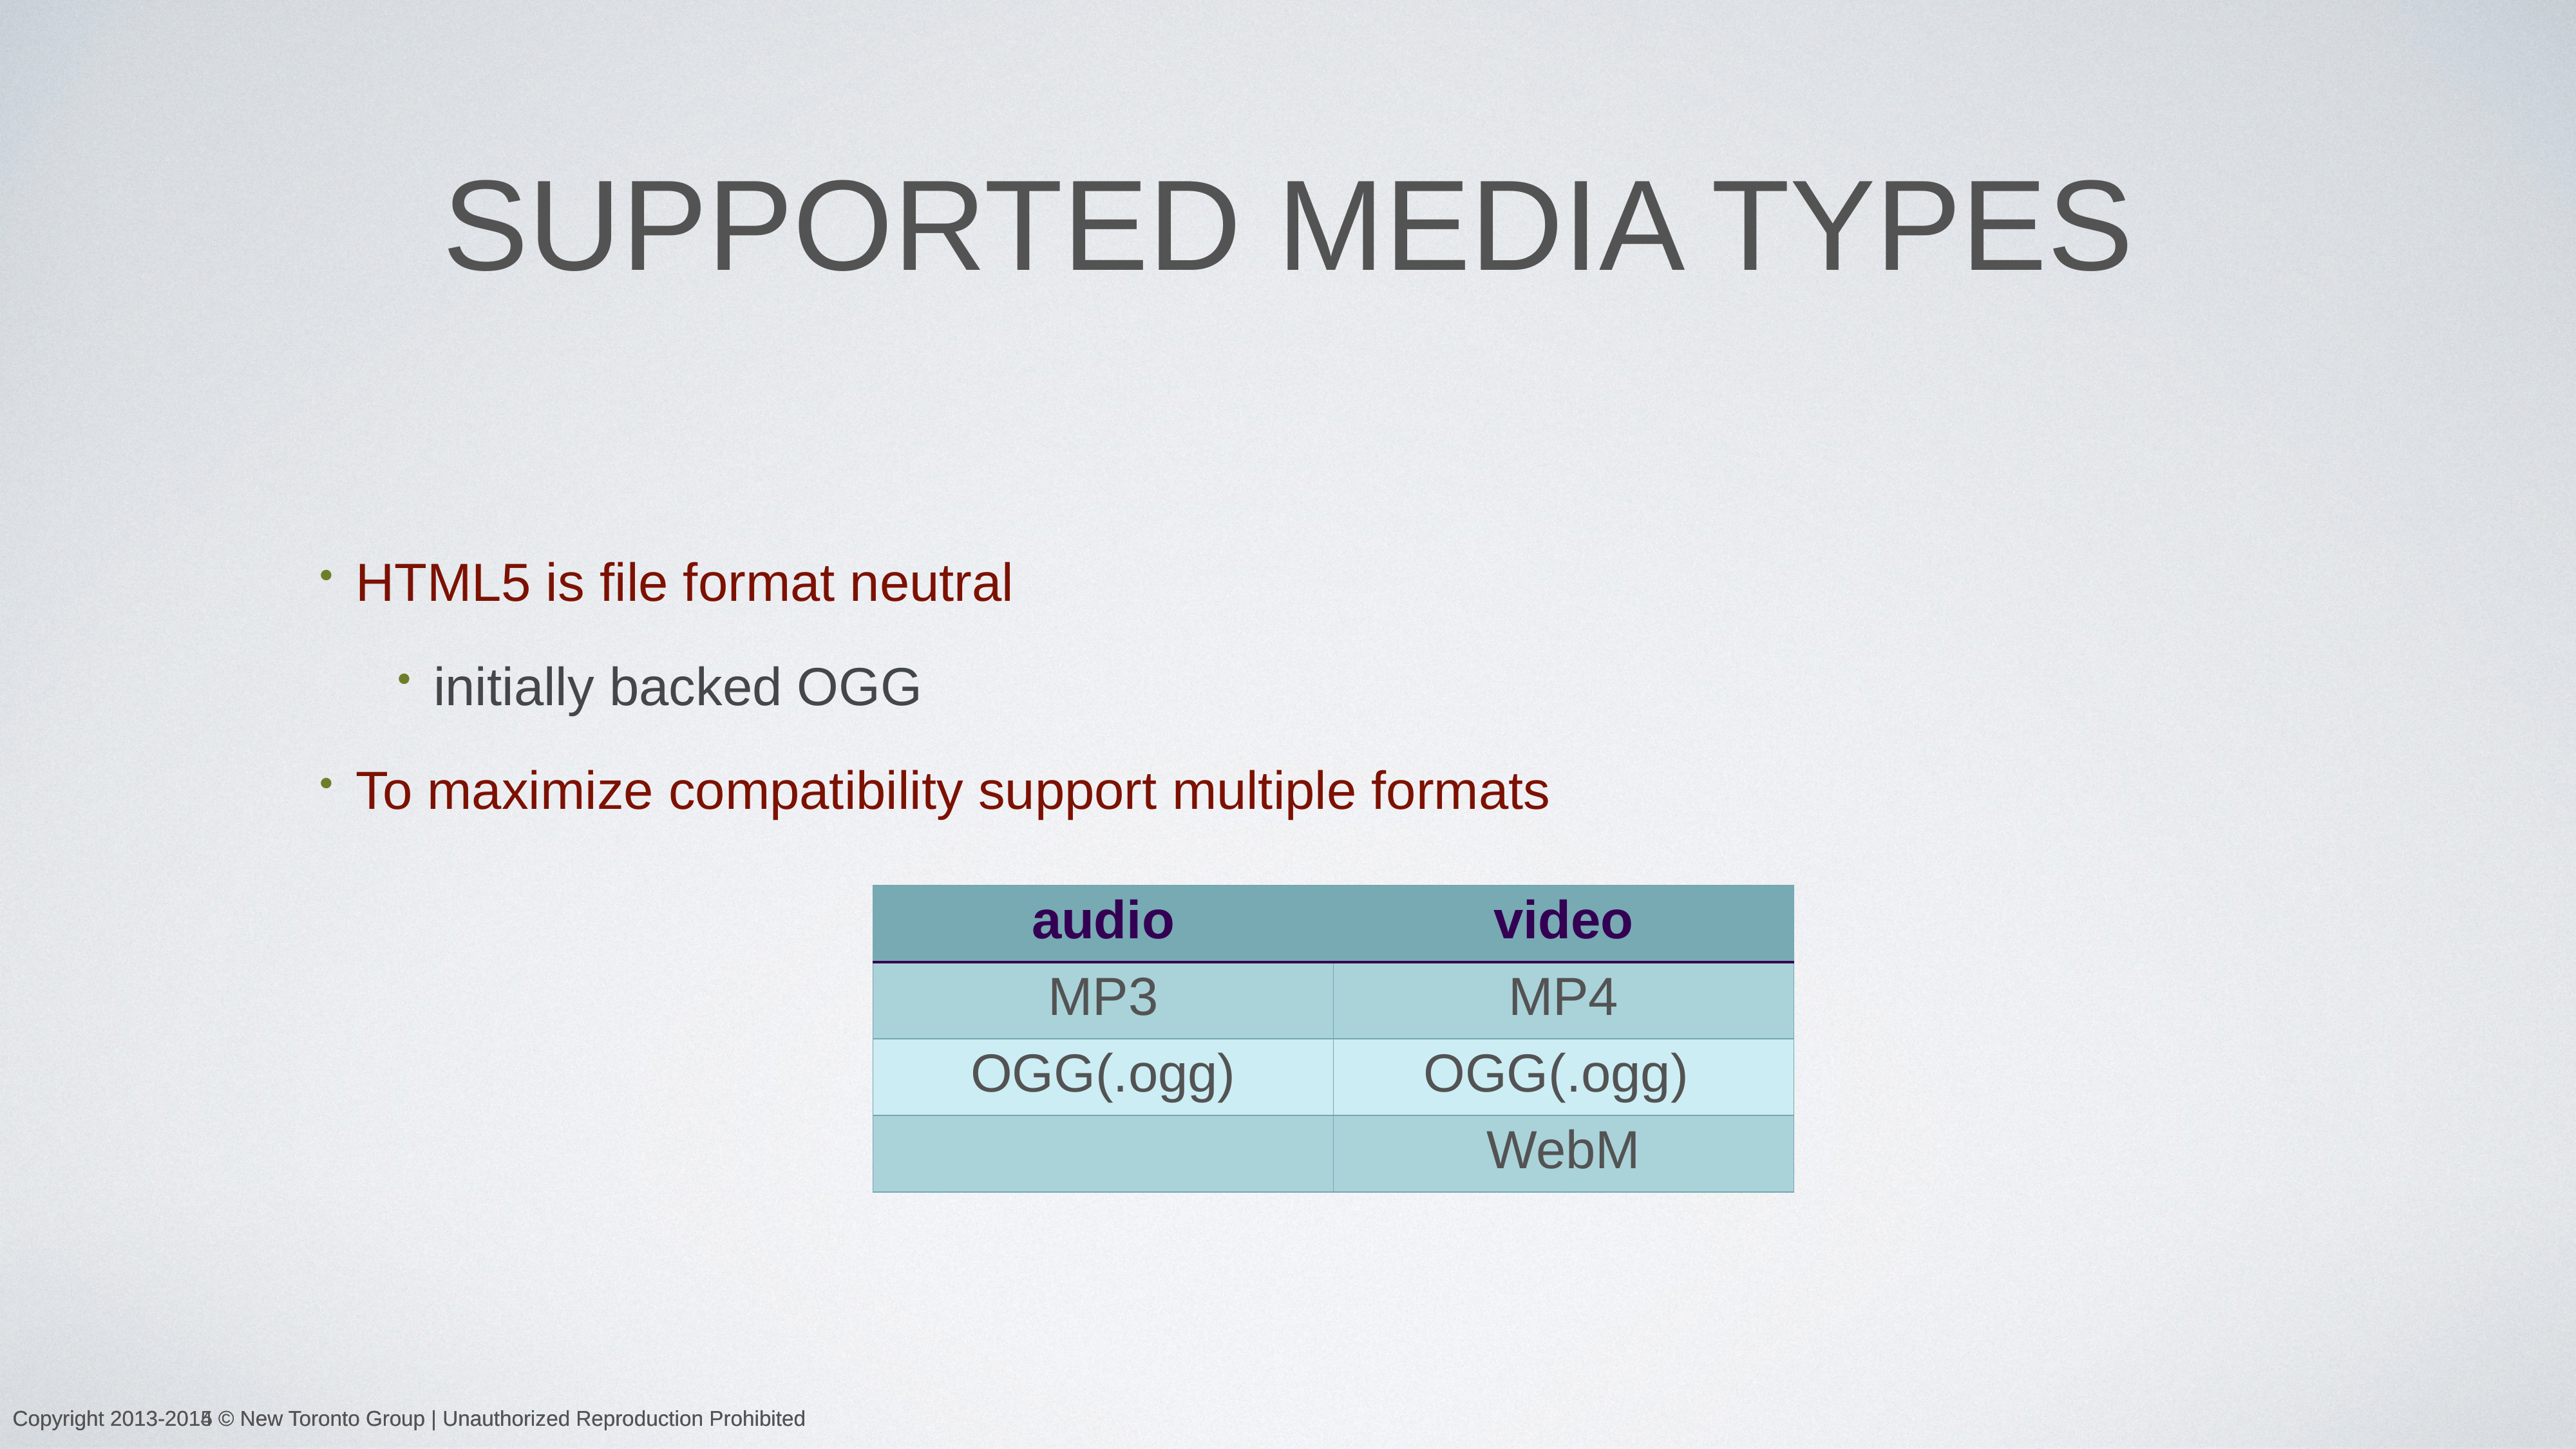

# Supported Media Types
HTML5 is file format neutral
initially backed OGG
To maximize compatibility support multiple formats

| audio | video |
| --- | --- |
| MP3 | MP4 |
| OGG(.ogg) | OGG(.ogg) |
|  | WebM |